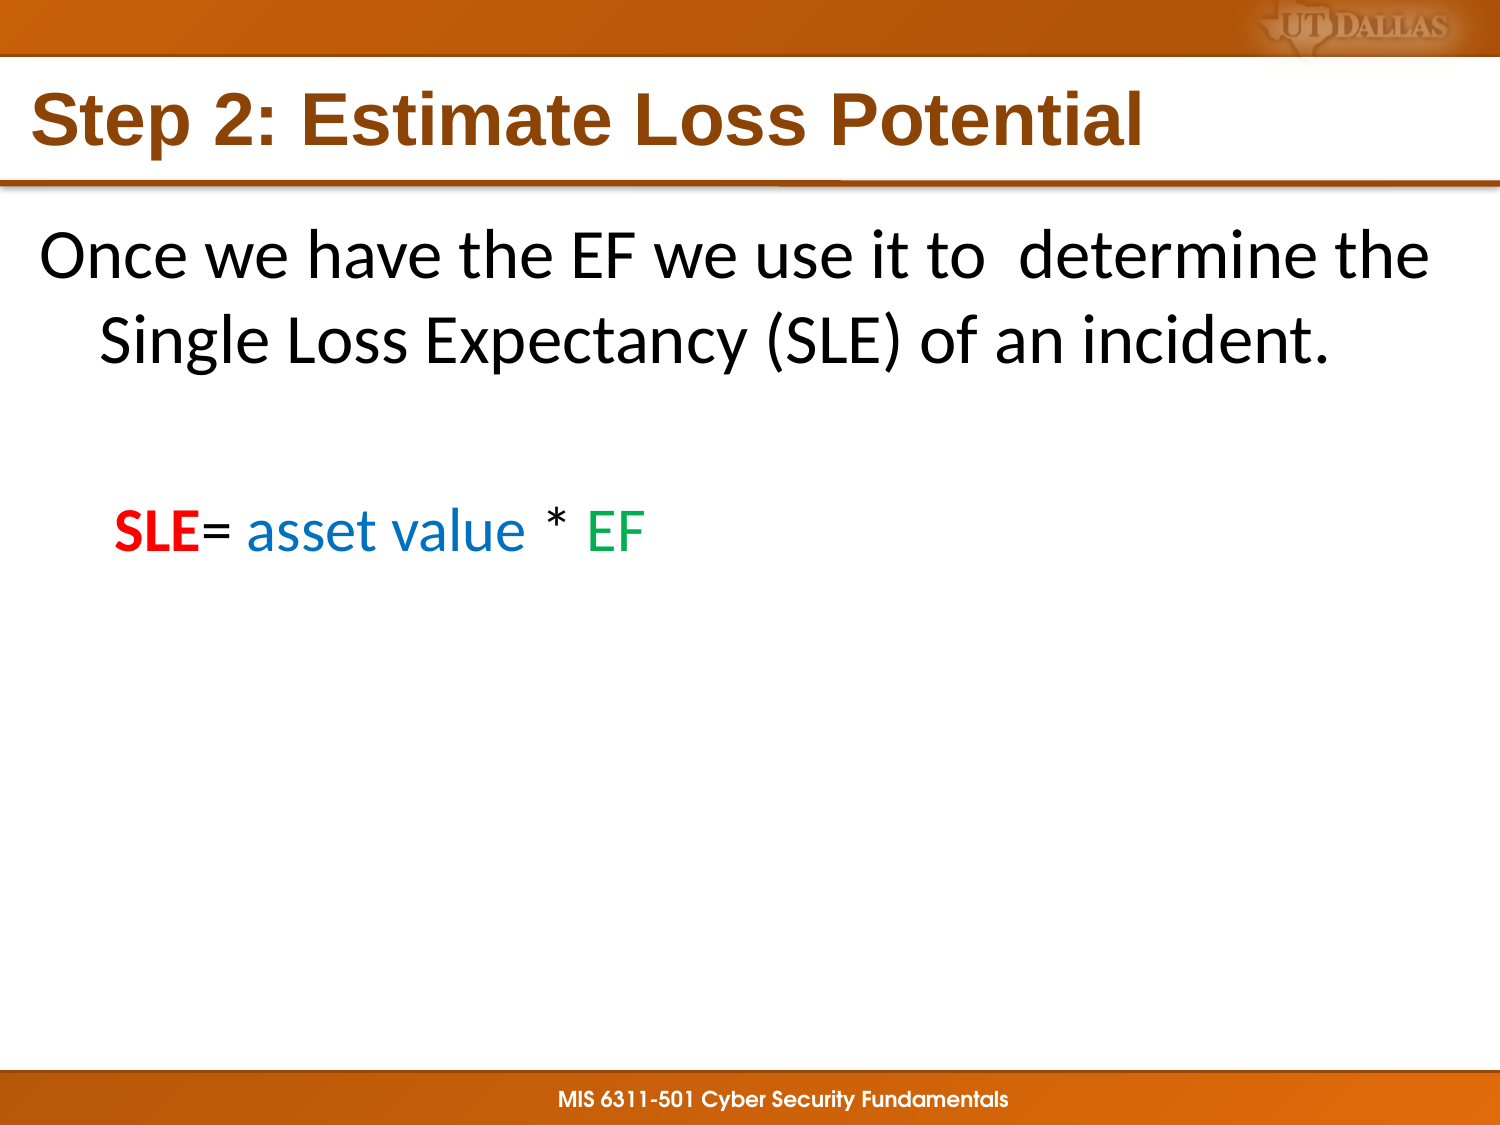

# Step 2: Estimate Loss Potential
Once we have the EF we use it to  determine the Single Loss Expectancy (SLE) of an incident.

SLE= asset value * EF